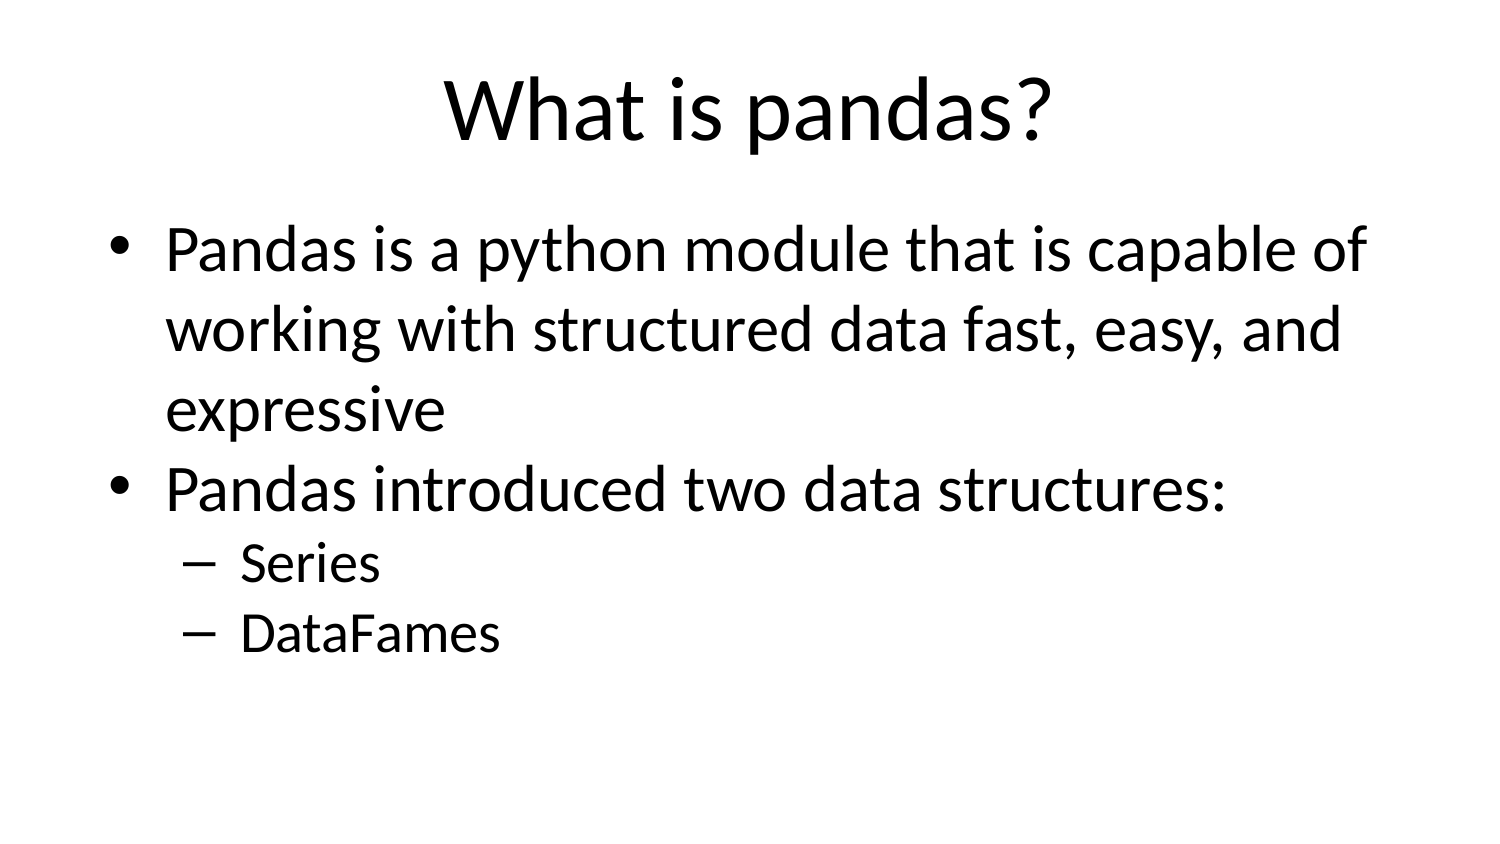

# What is pandas?
Pandas is a python module that is capable of working with structured data fast, easy, and expressive
Pandas introduced two data structures:
Series
DataFames